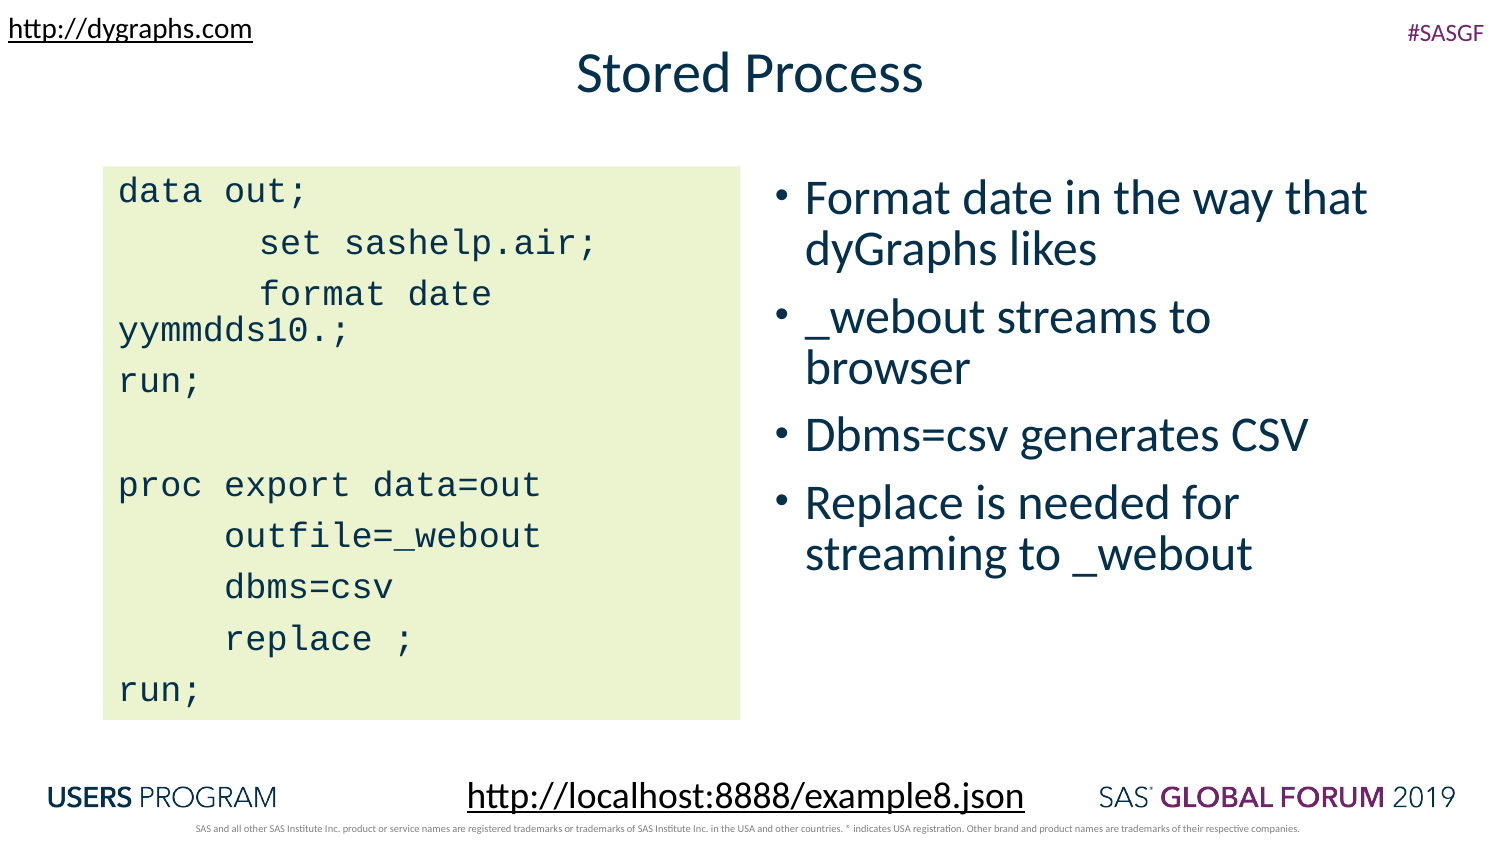

http://dygraphs.com
# Stored Process

data out;
	set sashelp.air;
	format date yymmdds10.;
run;

proc export data=out
     outfile=_webout
     dbms=csv
     replace ;
run;
Format date in the way that dyGraphs likes
_webout streams to browser
Dbms=csv generates CSV
Replace is needed for streaming to _webout
http://localhost:8888/example8.json